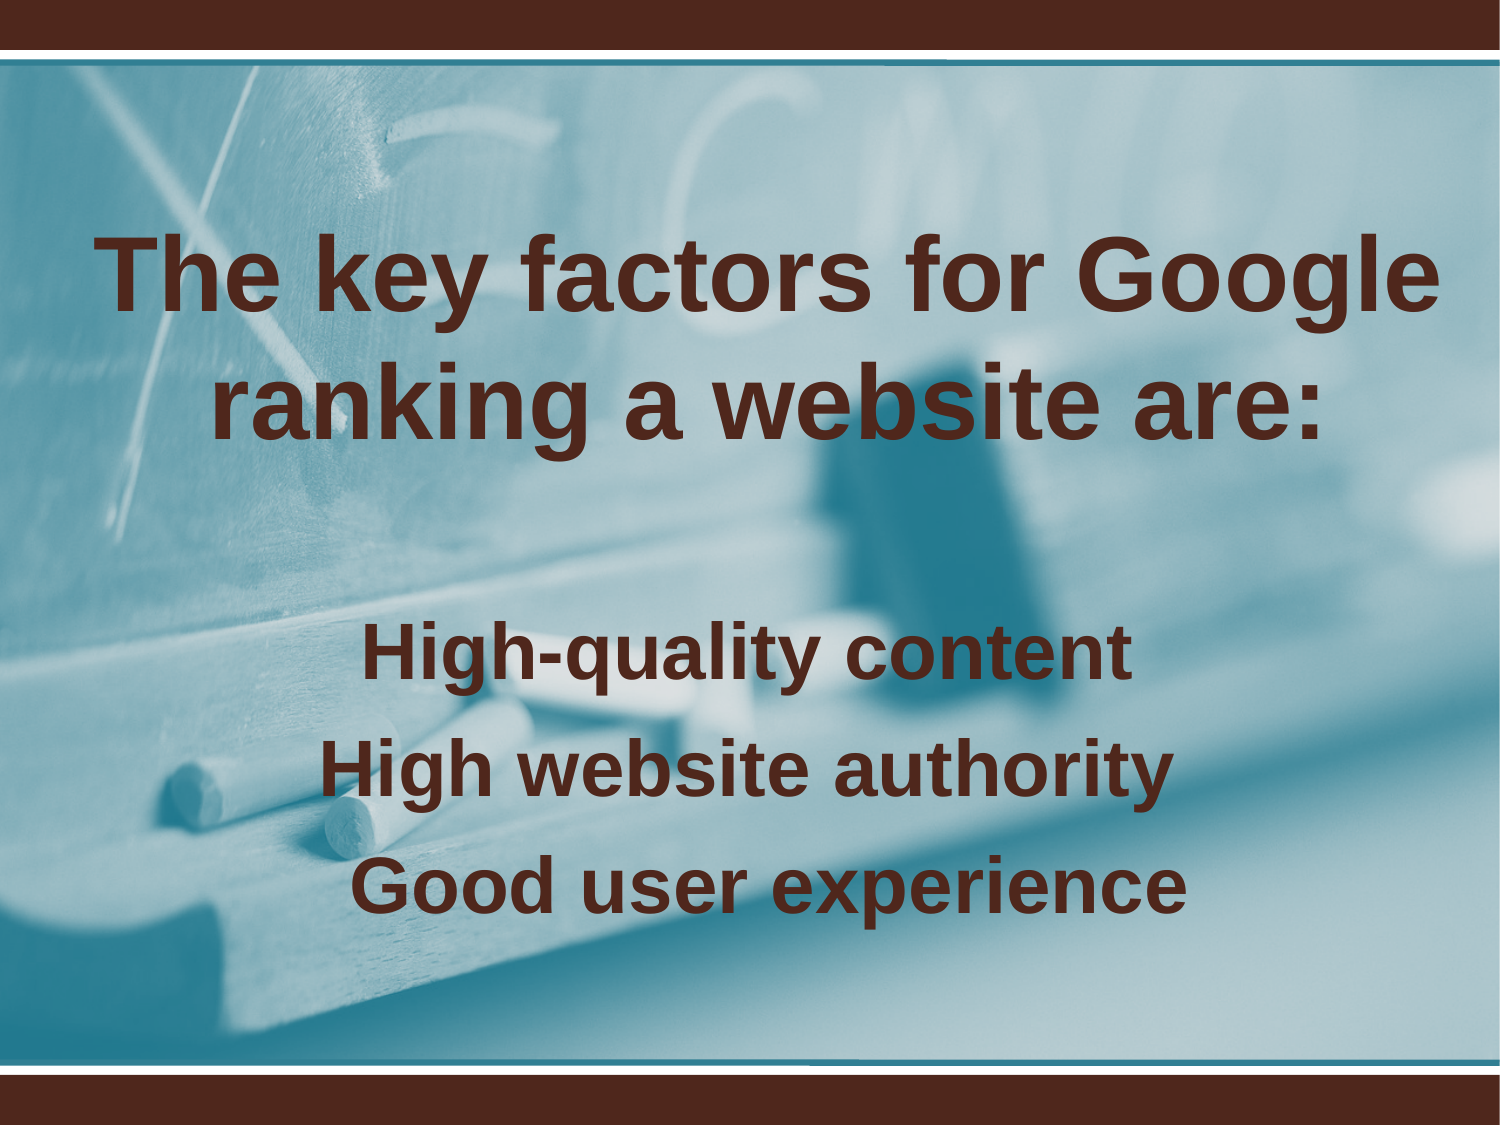

The key factors for Google ranking a website are:

High-quality content
High website authority
Good user experience